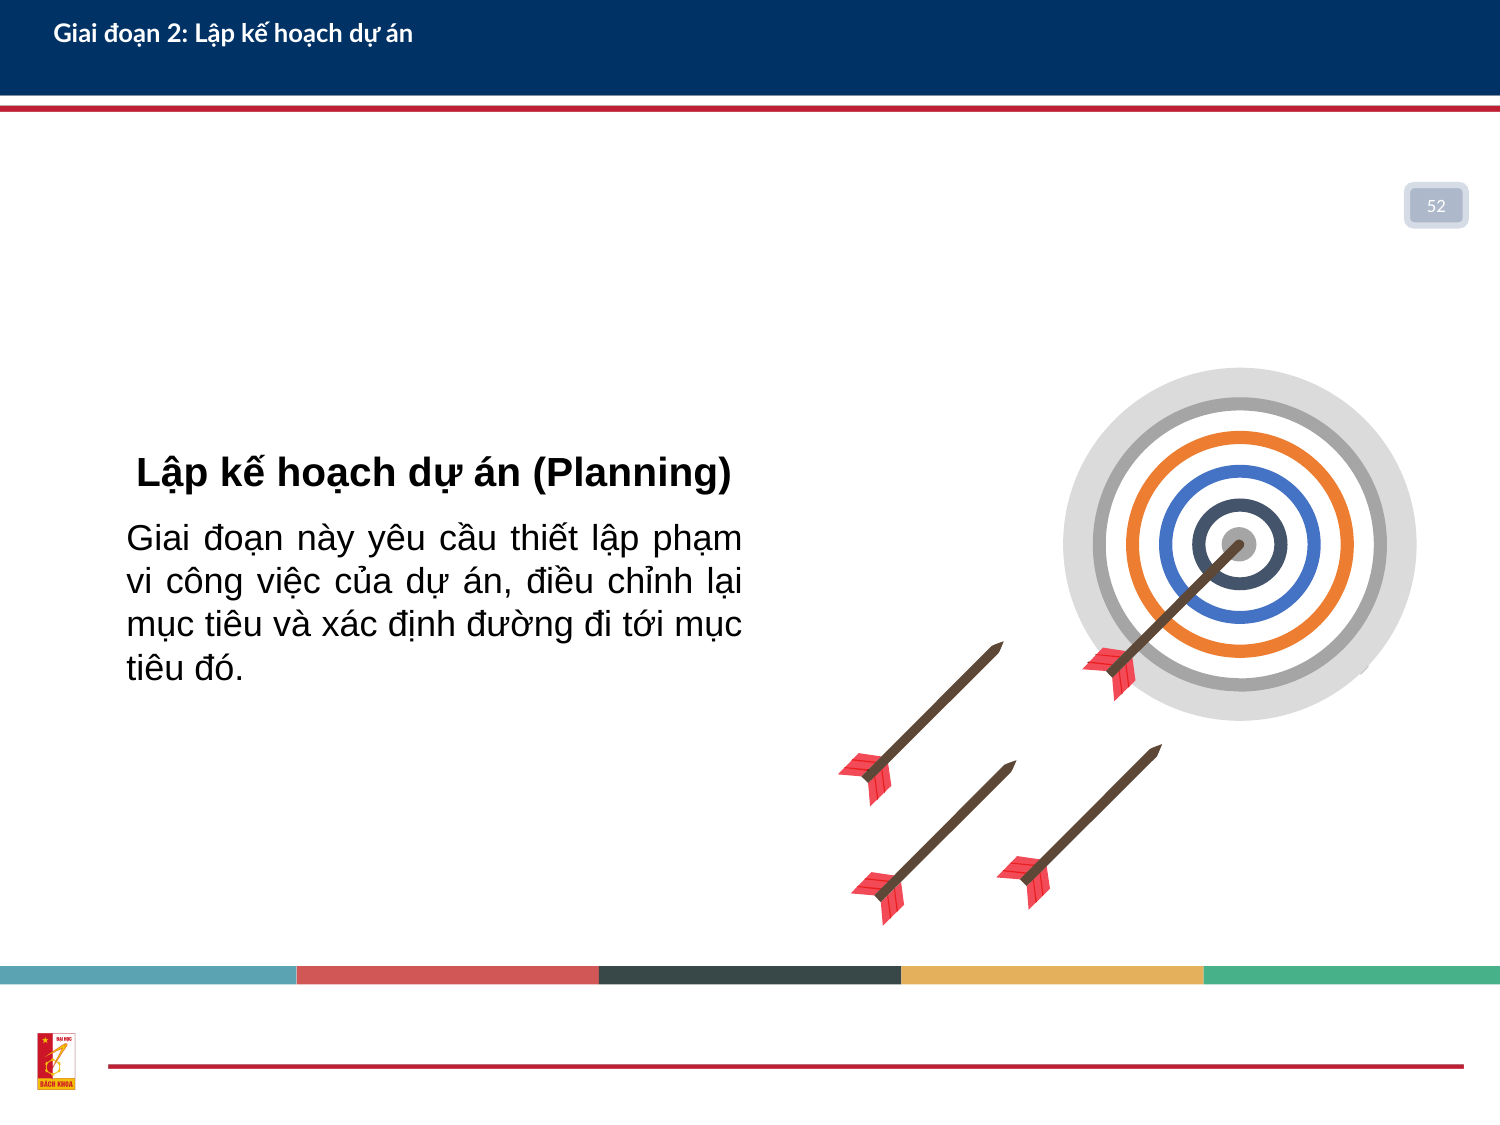

# Giai đoạn 2: Lập kế hoạch dự án
52

 Lập kế hoạch dự án (Planning)
Giai đoạn này yêu cầu thiết lập phạm vi công việc của dự án, điều chỉnh lại mục tiêu và xác định đường đi tới mục tiêu đó.